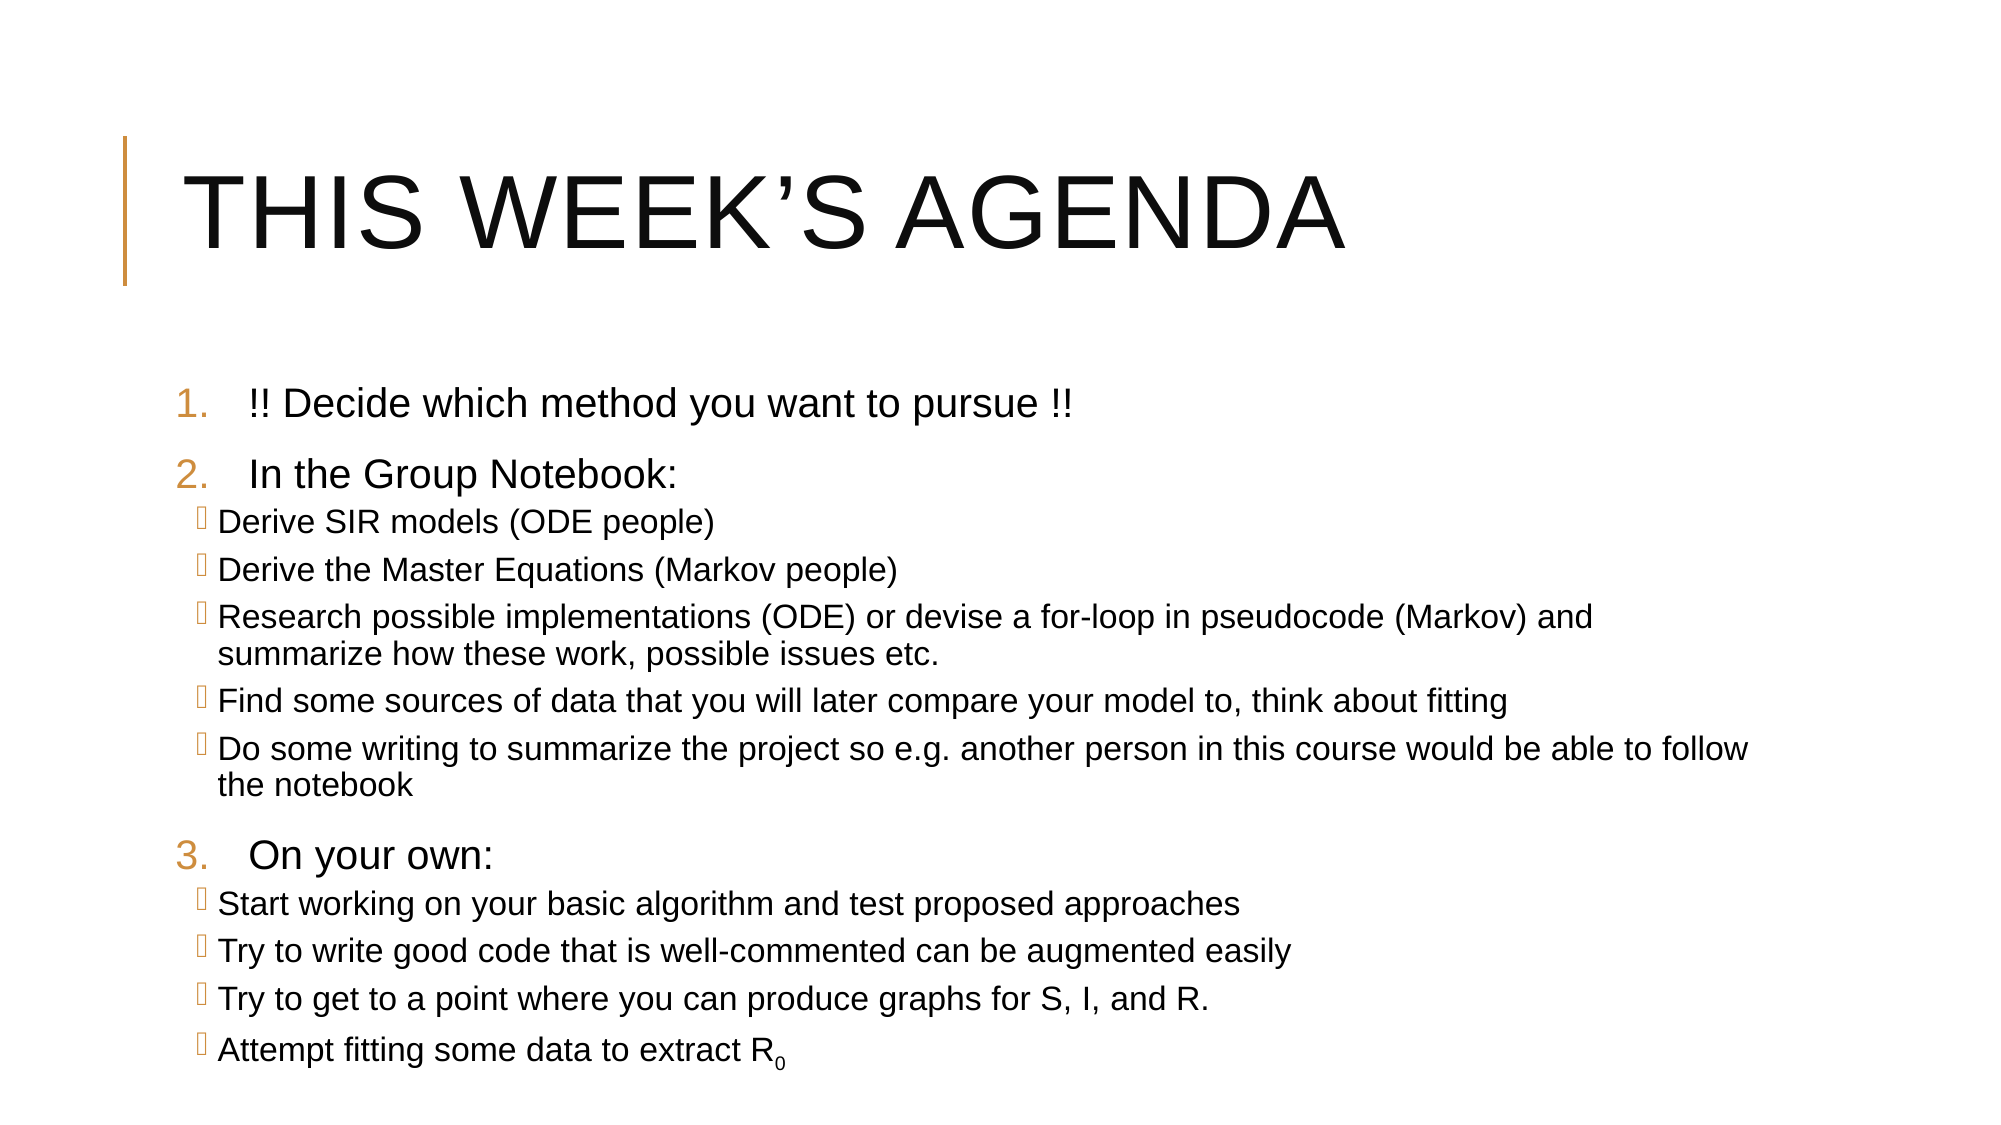

# This week’s Agenda
!! Decide which method you want to pursue !!
In the Group Notebook:
Derive SIR models (ODE people)
Derive the Master Equations (Markov people)
Research possible implementations (ODE) or devise a for-loop in pseudocode (Markov) and summarize how these work, possible issues etc.
Find some sources of data that you will later compare your model to, think about fitting
Do some writing to summarize the project so e.g. another person in this course would be able to follow the notebook
On your own:
Start working on your basic algorithm and test proposed approaches
Try to write good code that is well-commented can be augmented easily
Try to get to a point where you can produce graphs for S, I, and R.
Attempt fitting some data to extract R0